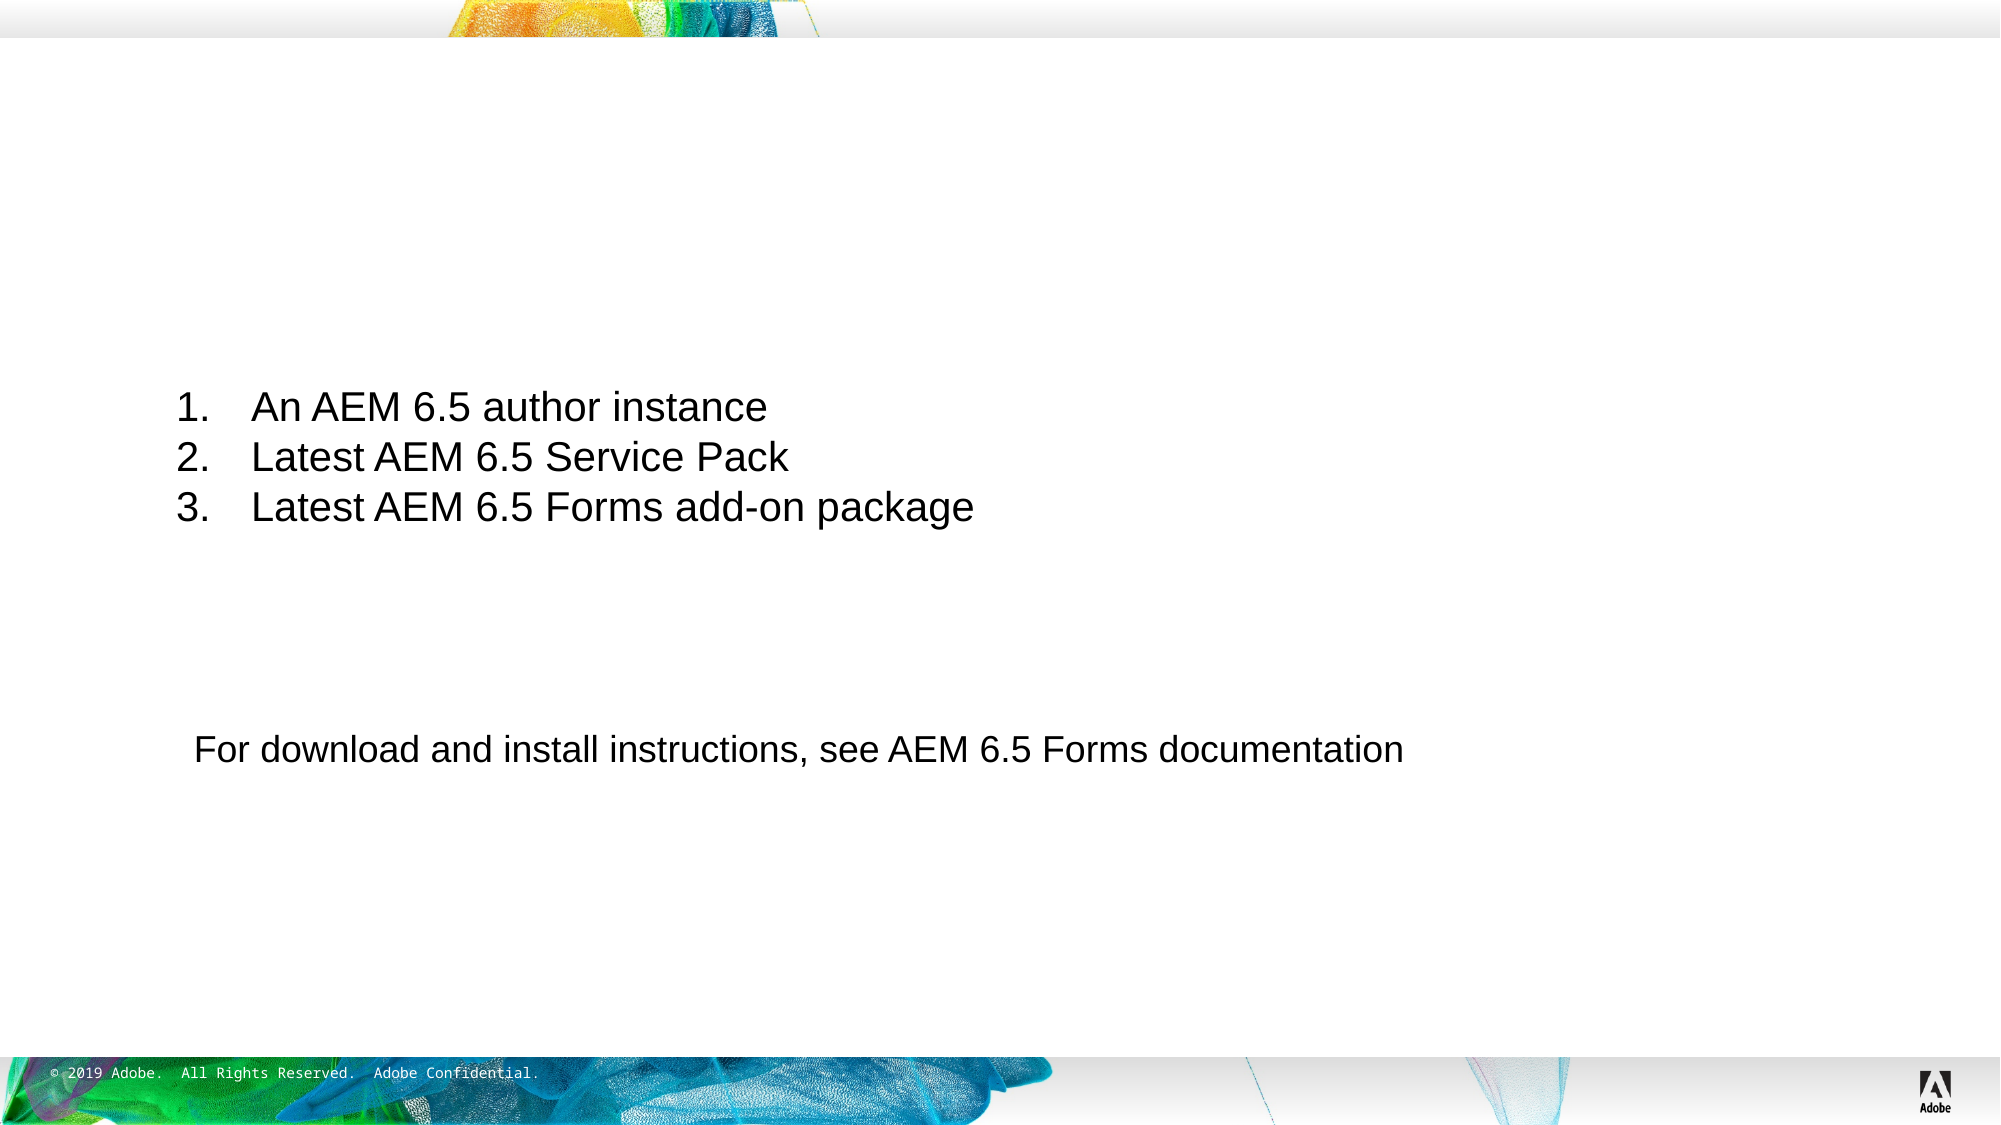

An AEM 6.5 author instance
Latest AEM 6.5 Service Pack
Latest AEM 6.5 Forms add-on package

For download and install instructions, see AEM 6.5 Forms documentation